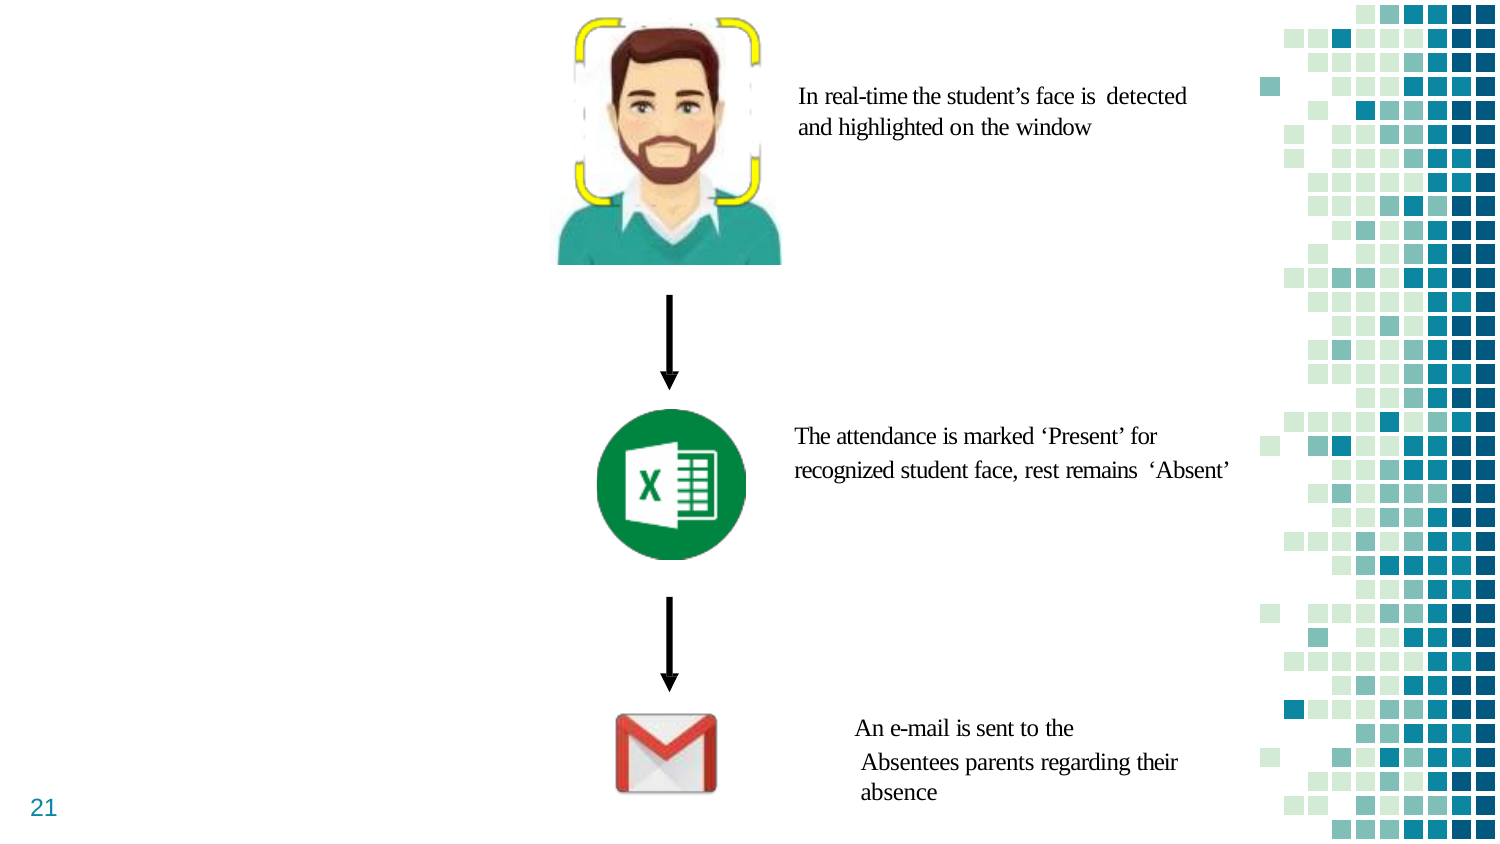

In real-time the student’s face is  detected and highlighted on the window

The attendance is marked ‘Present’ for  recognized student face, rest remains ‘Absent’

An e-mail is sent to the
Absentees parents regarding their absence
21